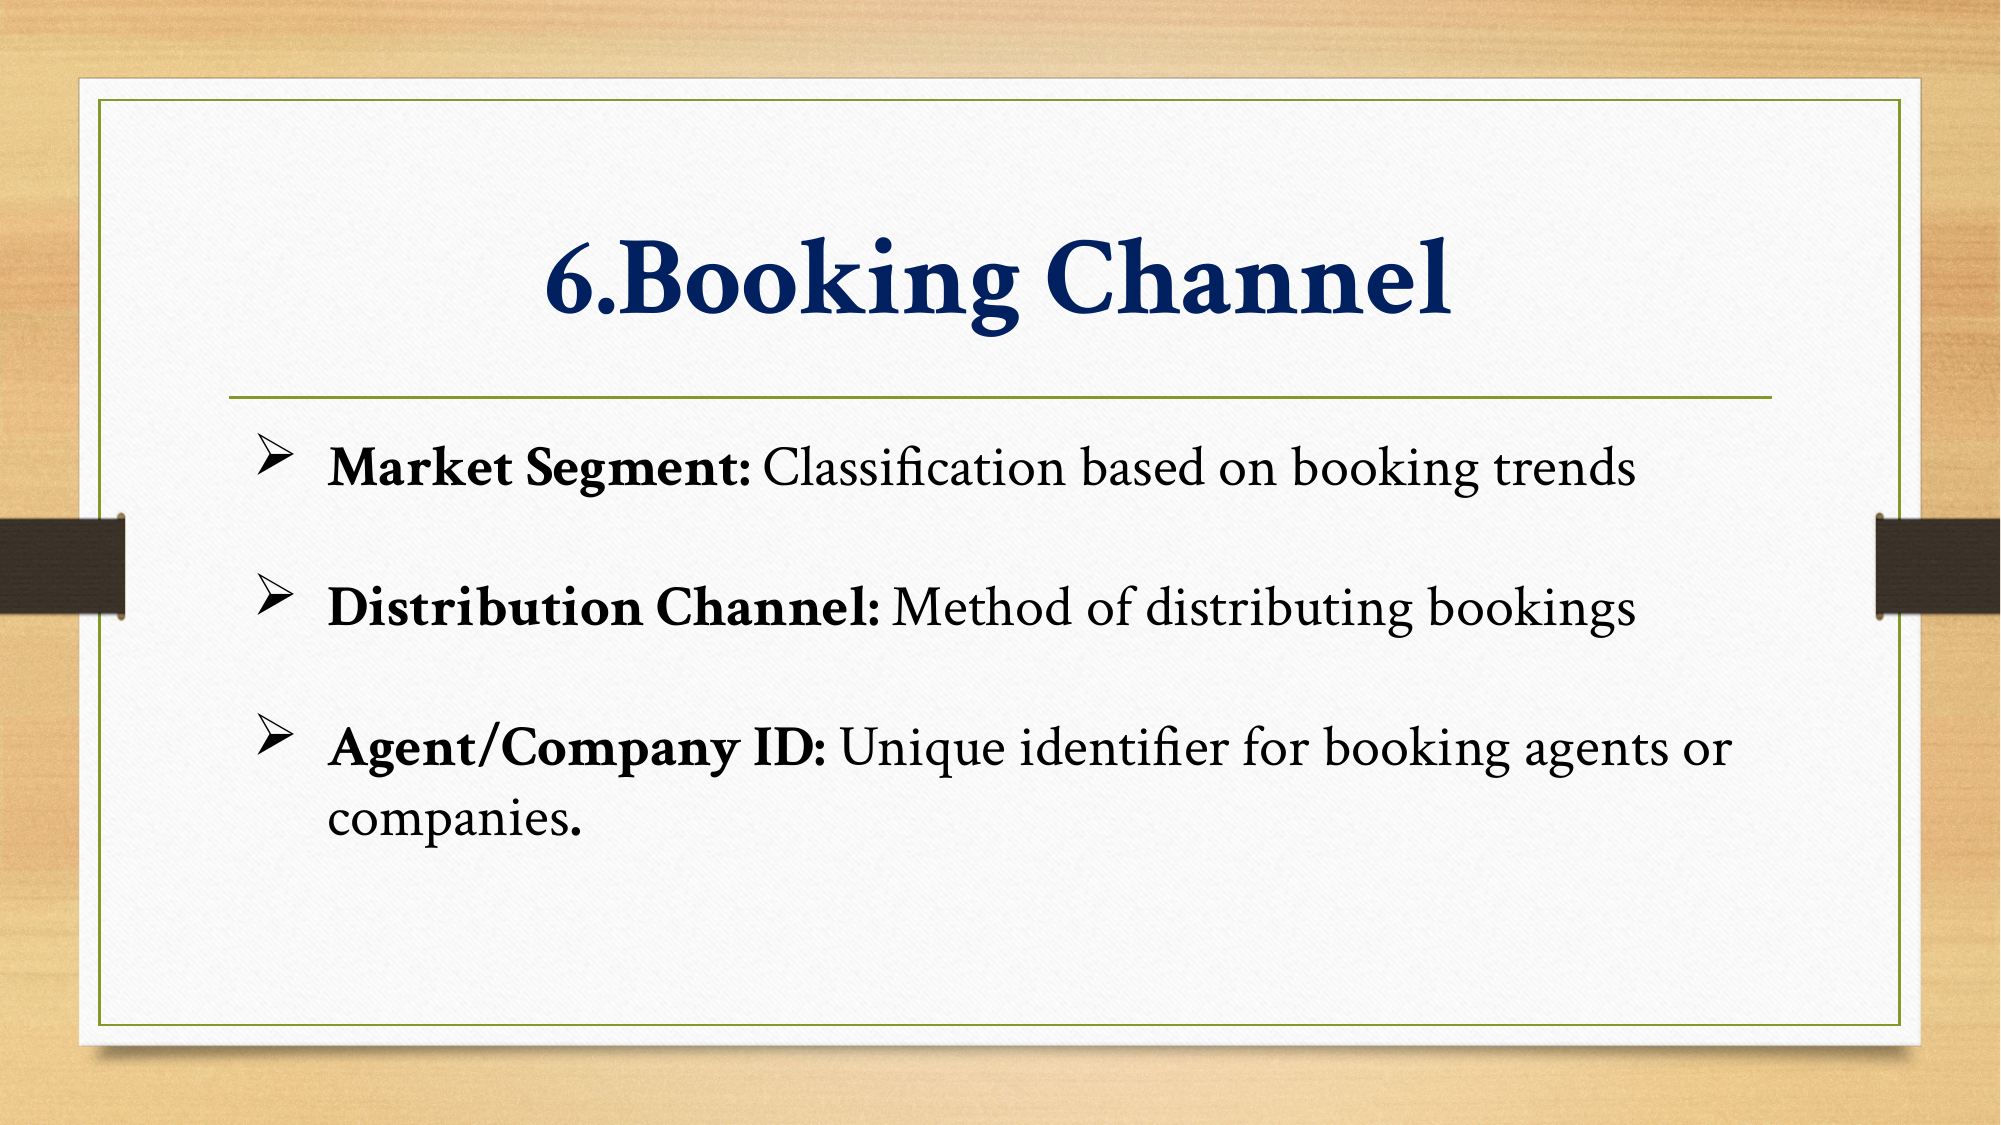

# 6.Booking Channel
Market Segment: Classification based on booking trends

Distribution Channel: Method of distributing bookings

Agent/Company ID: Unique identifier for booking agents or companies.